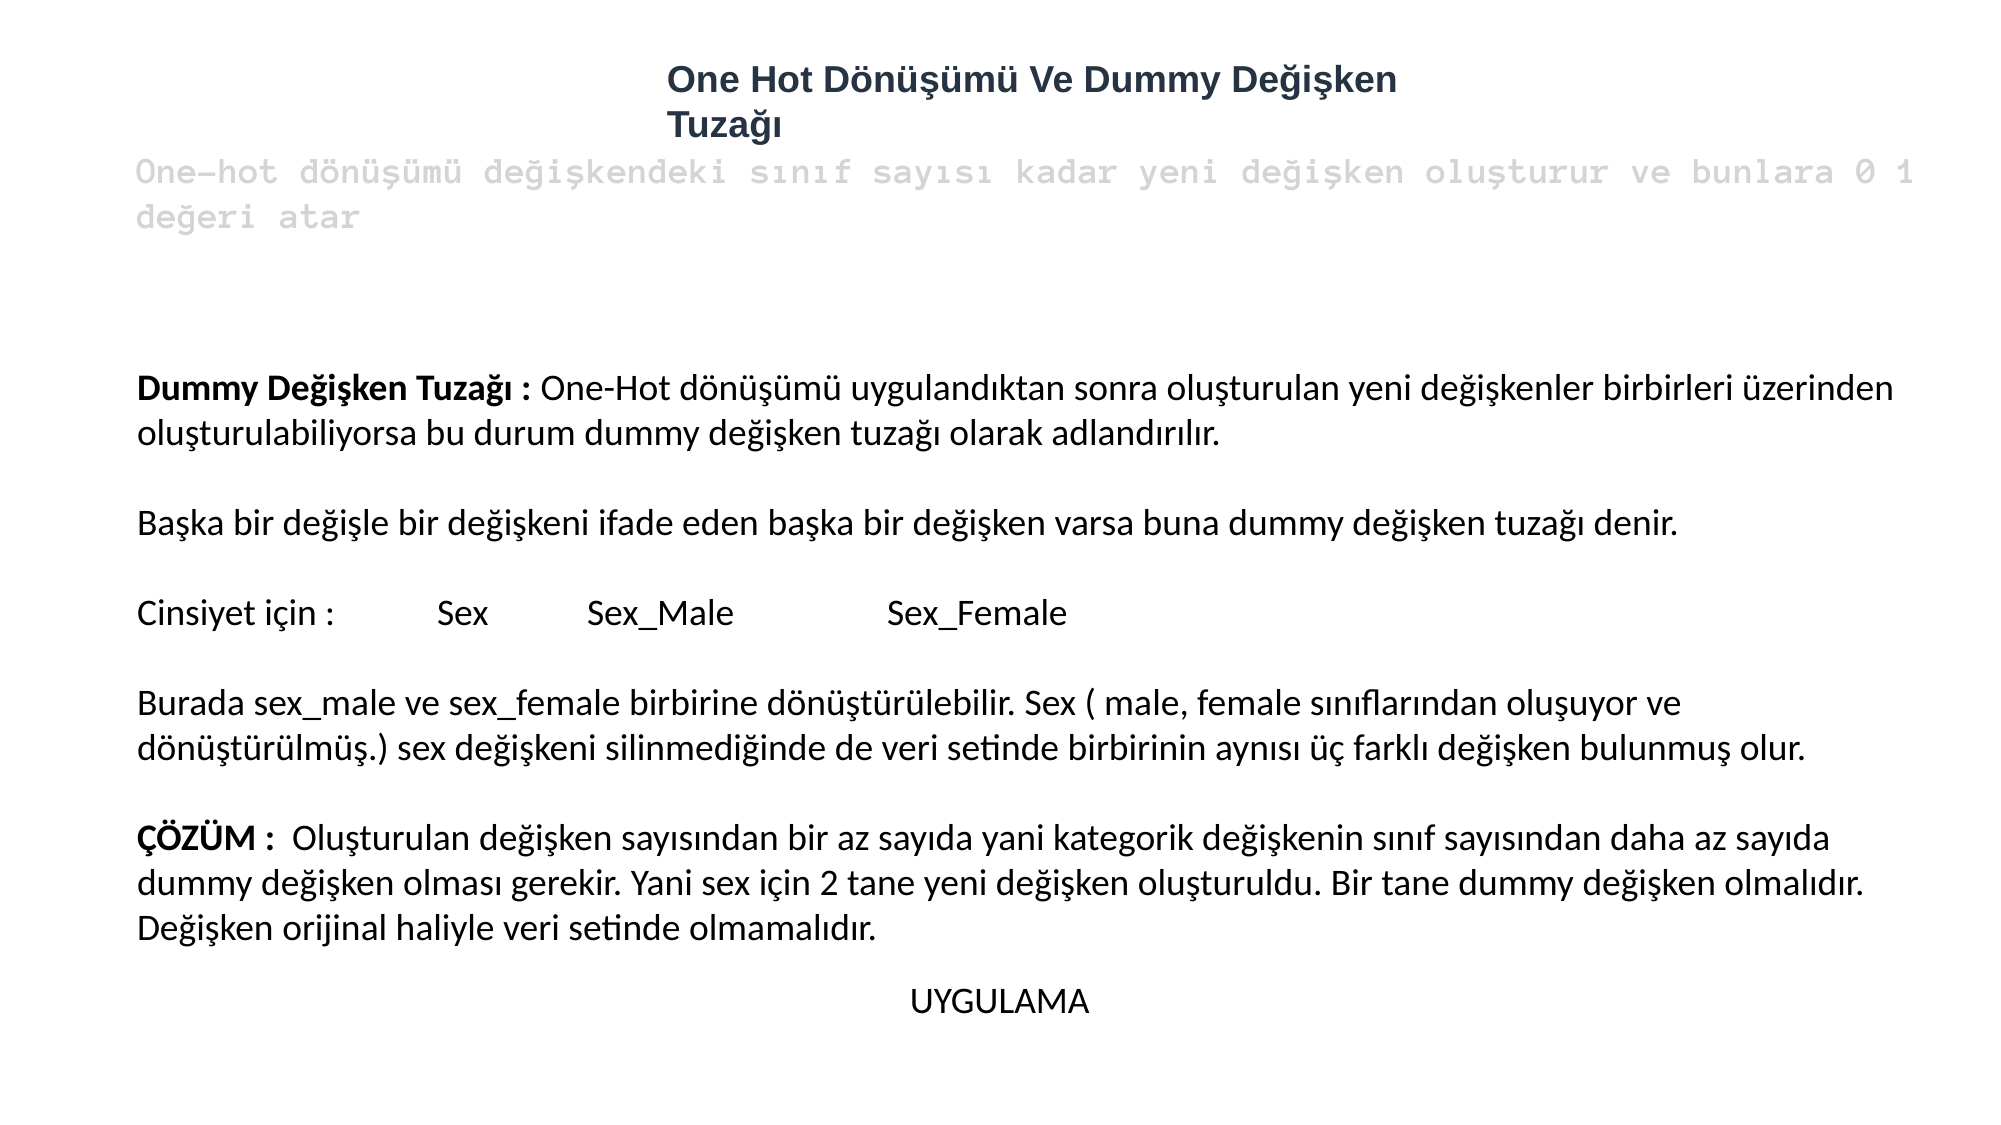

One Hot Dönüşümü Ve Dummy Değişken Tuzağı
One-hot dönüşümü değişkendeki sınıf sayısı kadar yeni değişken oluşturur ve bunlara 0 1 değeri atar
Dummy Değişken Tuzağı : One-Hot dönüşümü uygulandıktan sonra oluşturulan yeni değişkenler birbirleri üzerinden oluşturulabiliyorsa bu durum dummy değişken tuzağı olarak adlandırılır.

Başka bir değişle bir değişkeni ifade eden başka bir değişken varsa buna dummy değişken tuzağı denir.

Cinsiyet için : 	Sex 	Sex_Male		Sex_Female

Burada sex_male ve sex_female birbirine dönüştürülebilir. Sex ( male, female sınıflarından oluşuyor ve dönüştürülmüş.) sex değişkeni silinmediğinde de veri setinde birbirinin aynısı üç farklı değişken bulunmuş olur.

ÇÖZÜM :  Oluşturulan değişken sayısından bir az sayıda yani kategorik değişkenin sınıf sayısından daha az sayıda dummy değişken olması gerekir. Yani sex için 2 tane yeni değişken oluşturuldu. Bir tane dummy değişken olmalıdır. Değişken orijinal haliyle veri setinde olmamalıdır.
UYGULAMA